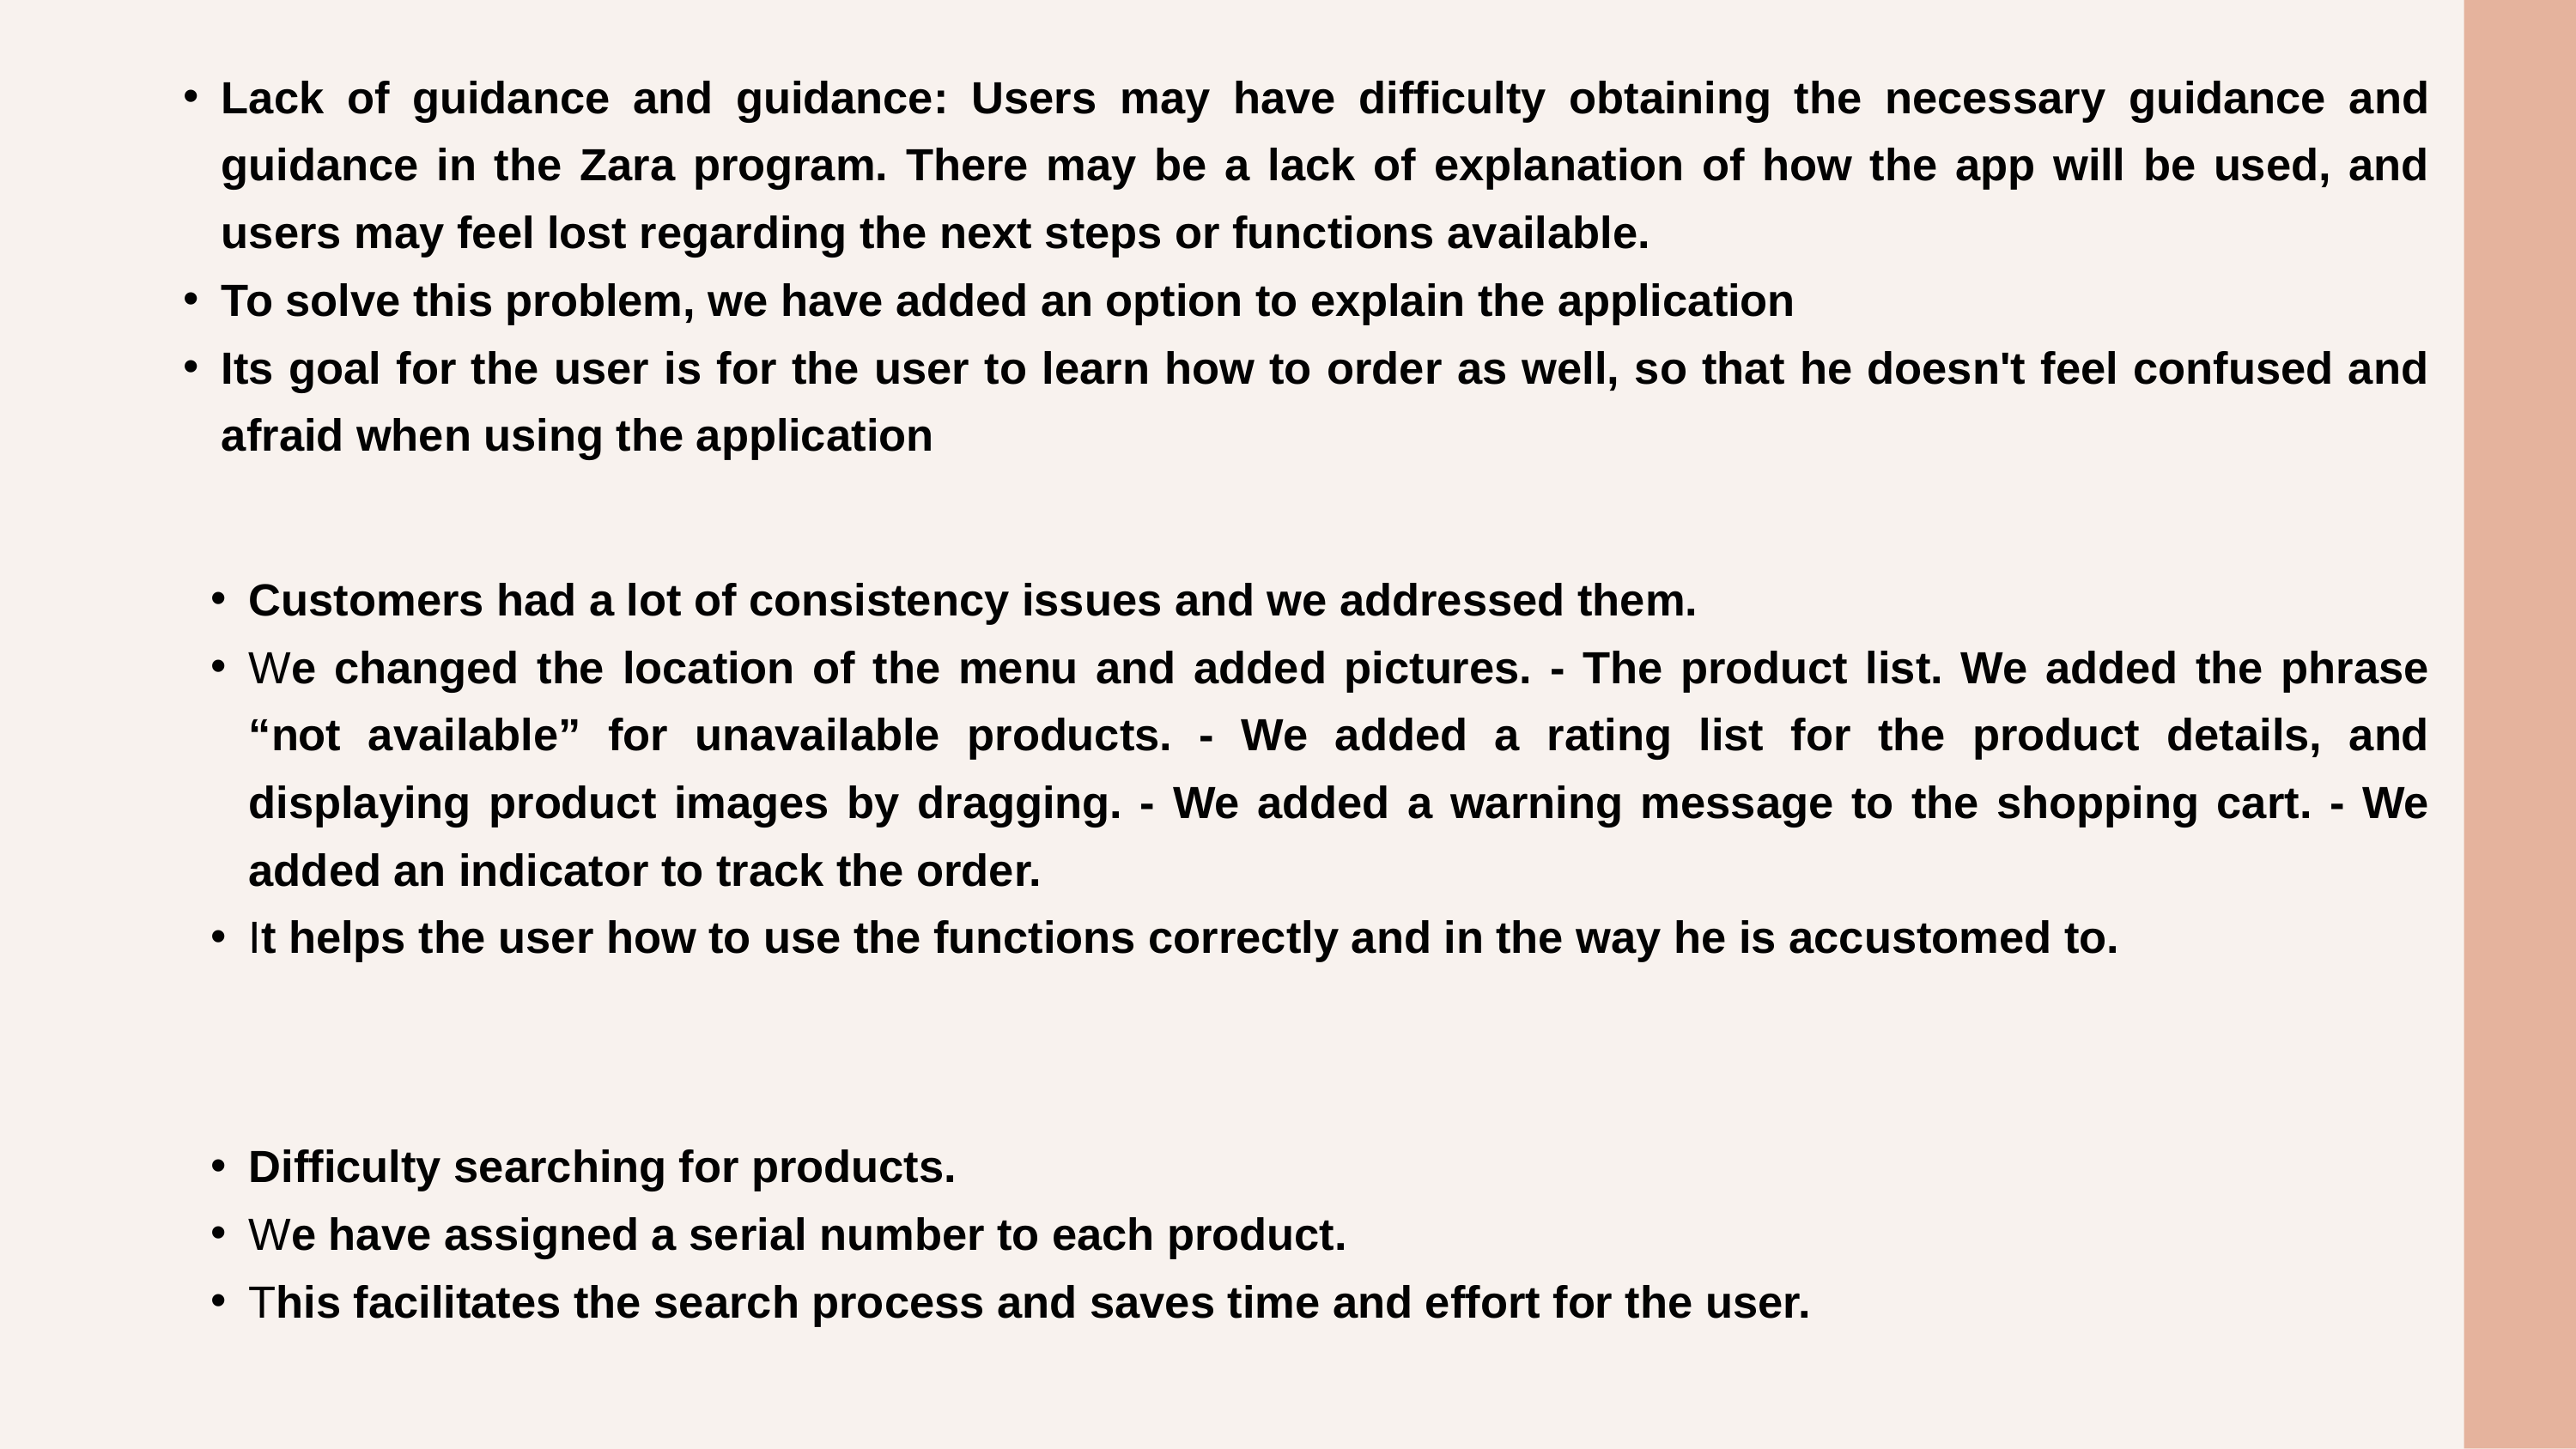

Lack of guidance and guidance: Users may have difficulty obtaining the necessary guidance and guidance in the Zara program. There may be a lack of explanation of how the app will be used, and users may feel lost regarding the next steps or functions available.
To solve this problem, we have added an option to explain the application
Its goal for the user is for the user to learn how to order as well, so that he doesn't feel confused and afraid when using the application

Customers had a lot of consistency issues and we addressed them.
We changed the location of the menu and added pictures. - The product list. We added the phrase “not available” for unavailable products. - We added a rating list for the product details, and displaying product images by dragging. - We added a warning message to the shopping cart. - We added an indicator to track the order.
It helps the user how to use the functions correctly and in the way he is accustomed to.
Difficulty searching for products.
We have assigned a serial number to each product.
This facilitates the search process and saves time and effort for the user.